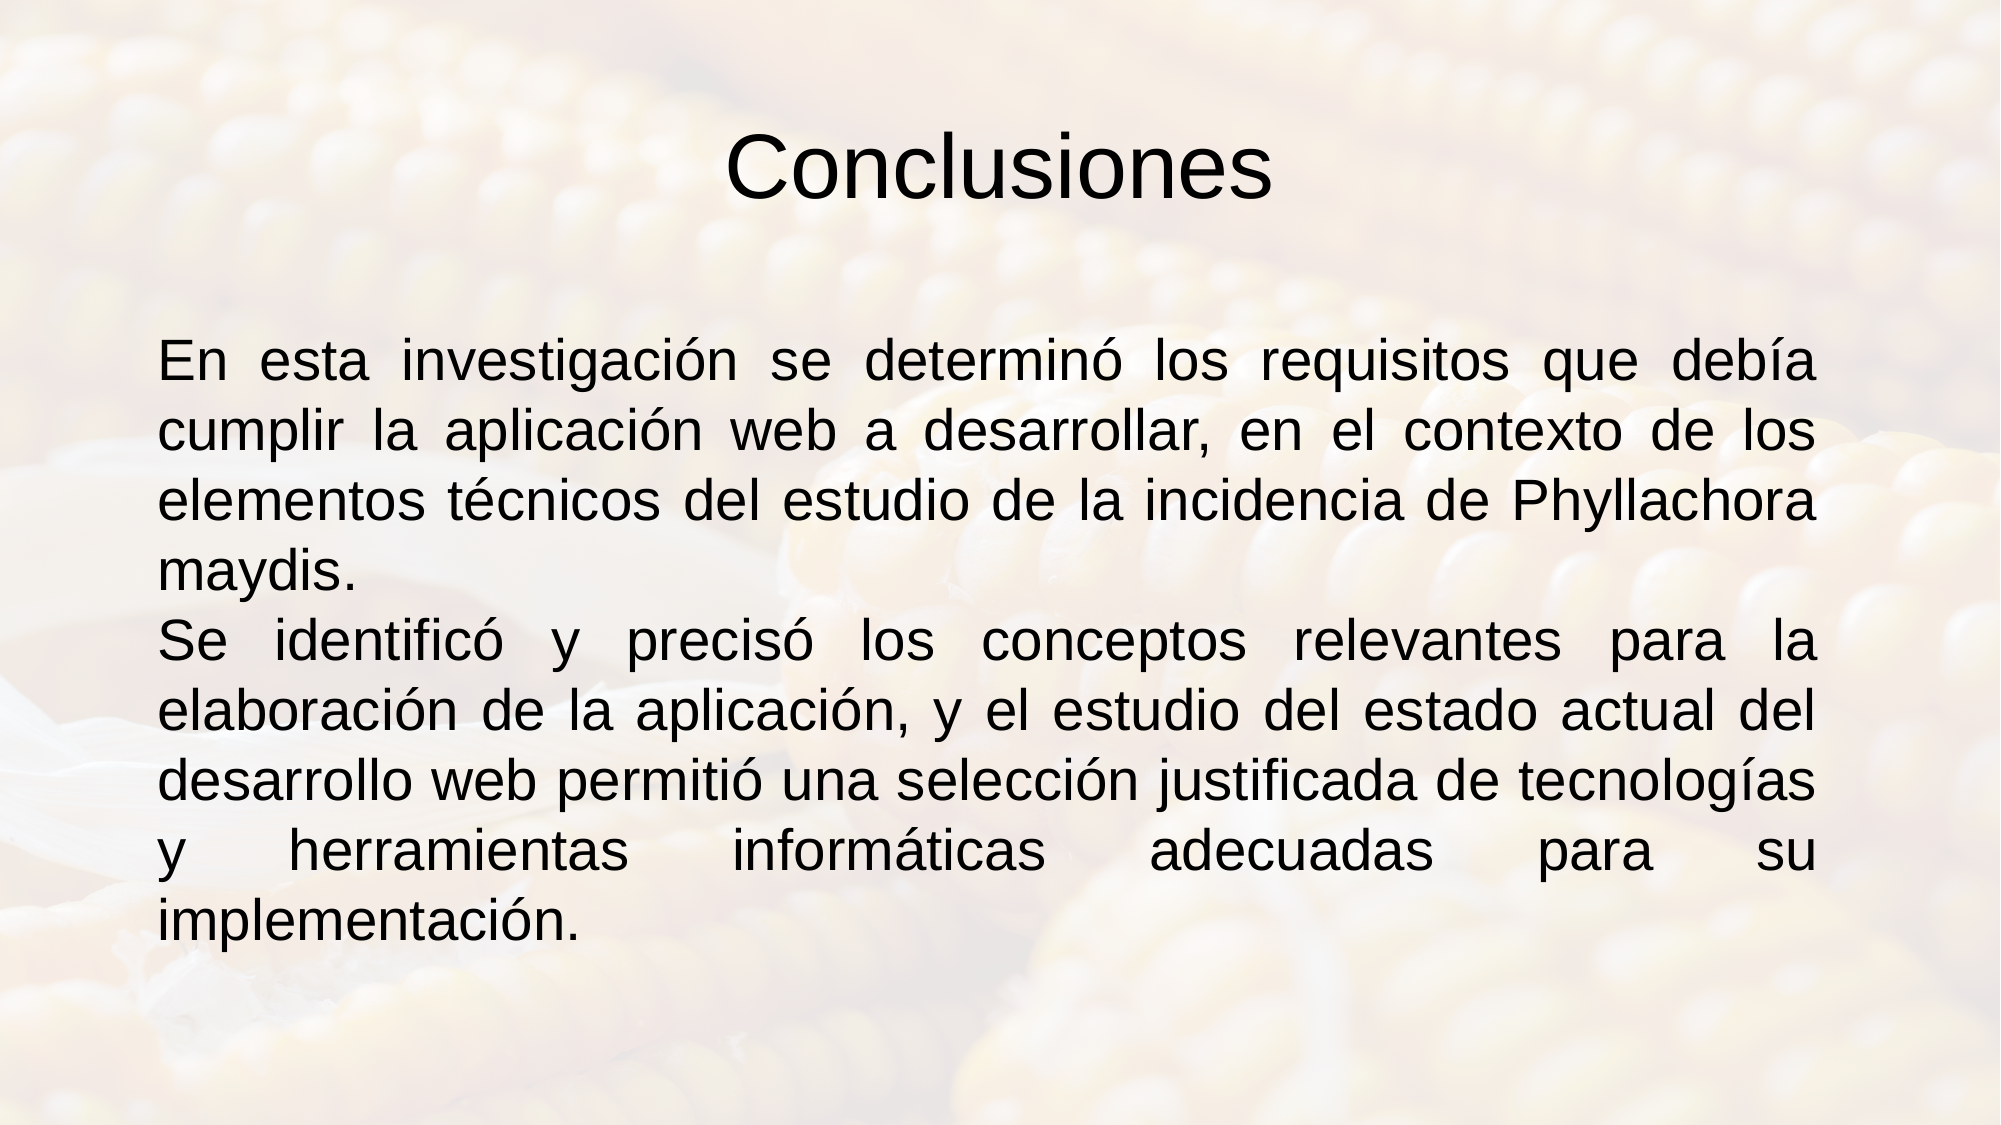

# Conclusiones
En esta investigación se determinó los requisitos que debía cumplir la aplicación web a desarrollar, en el contexto de los elementos técnicos del estudio de la incidencia de Phyllachora maydis.
Se identificó y precisó los conceptos relevantes para la elaboración de la aplicación, y el estudio del estado actual del desarrollo web permitió una selección justificada de tecnologías y herramientas informáticas adecuadas para su implementación.